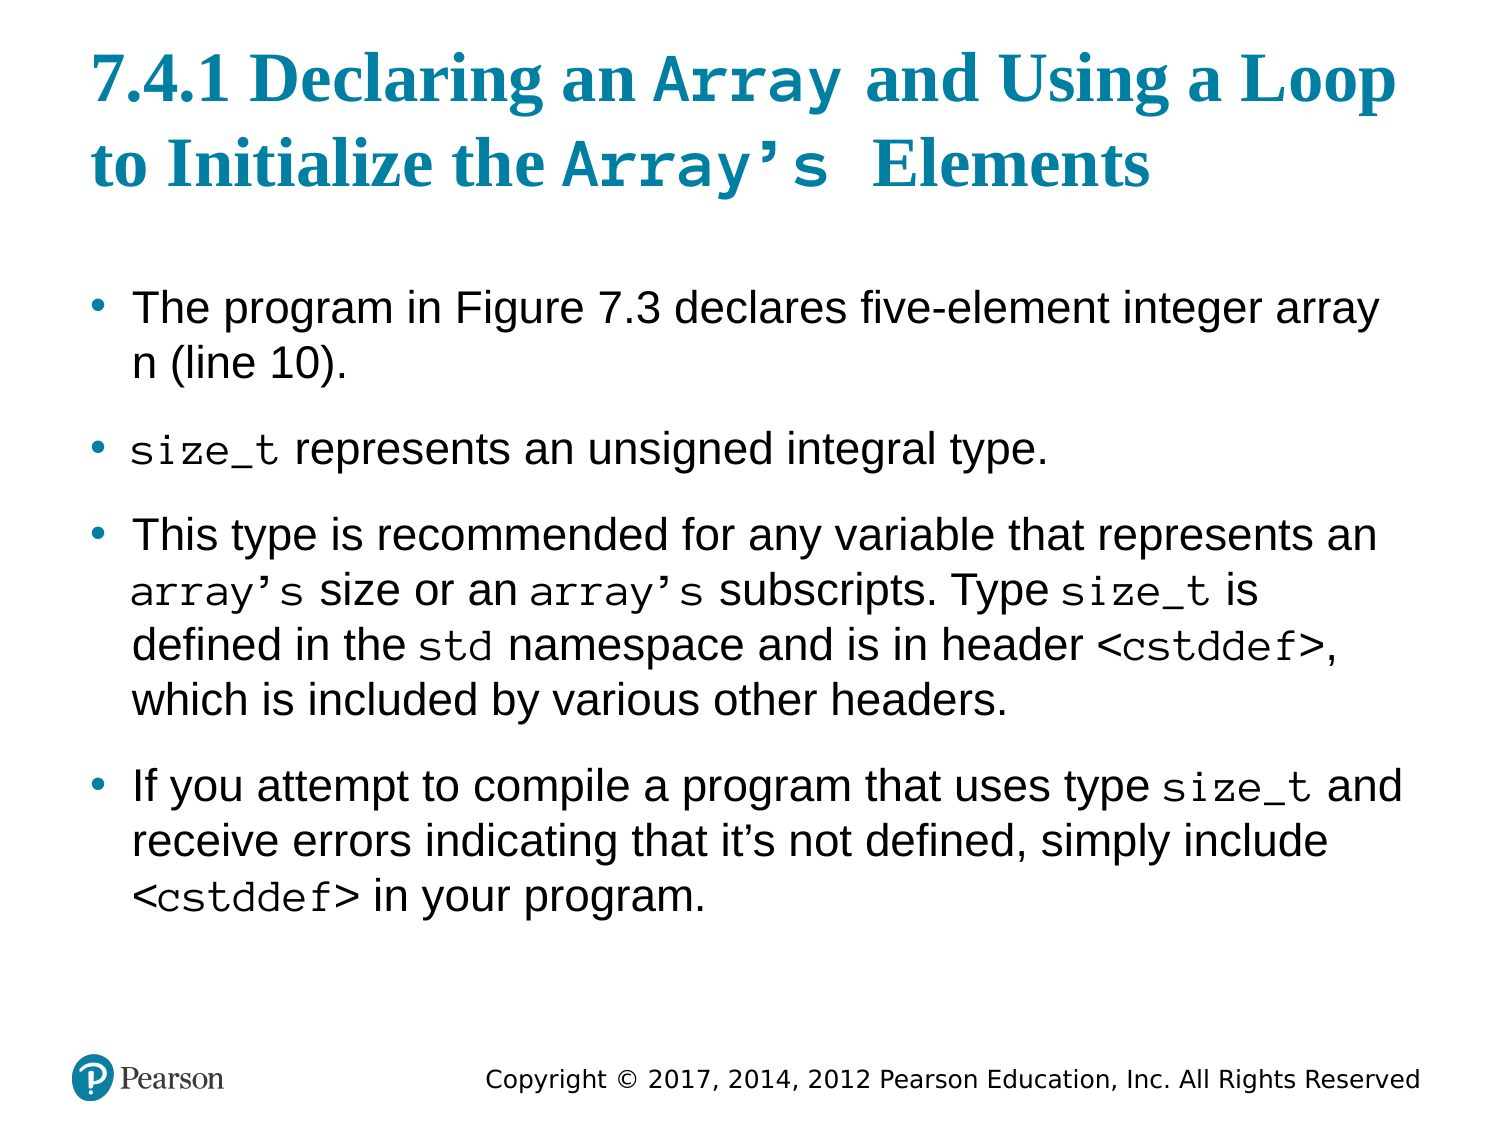

# 7.4.1 Declaring an Array and Using a Loop to Initialize the Array’s Elements
The program in Figure 7.3 declares five-element integer array n (line 10).
size_t represents an unsigned integral type.
This type is recommended for any variable that represents an array’s size or an array’s subscripts. Type size_t is defined in the std namespace and is in header <cstddef>, which is included by various other headers.
If you attempt to compile a program that uses type size_t and receive errors indicating that it’s not defined, simply include <cstddef> in your program.